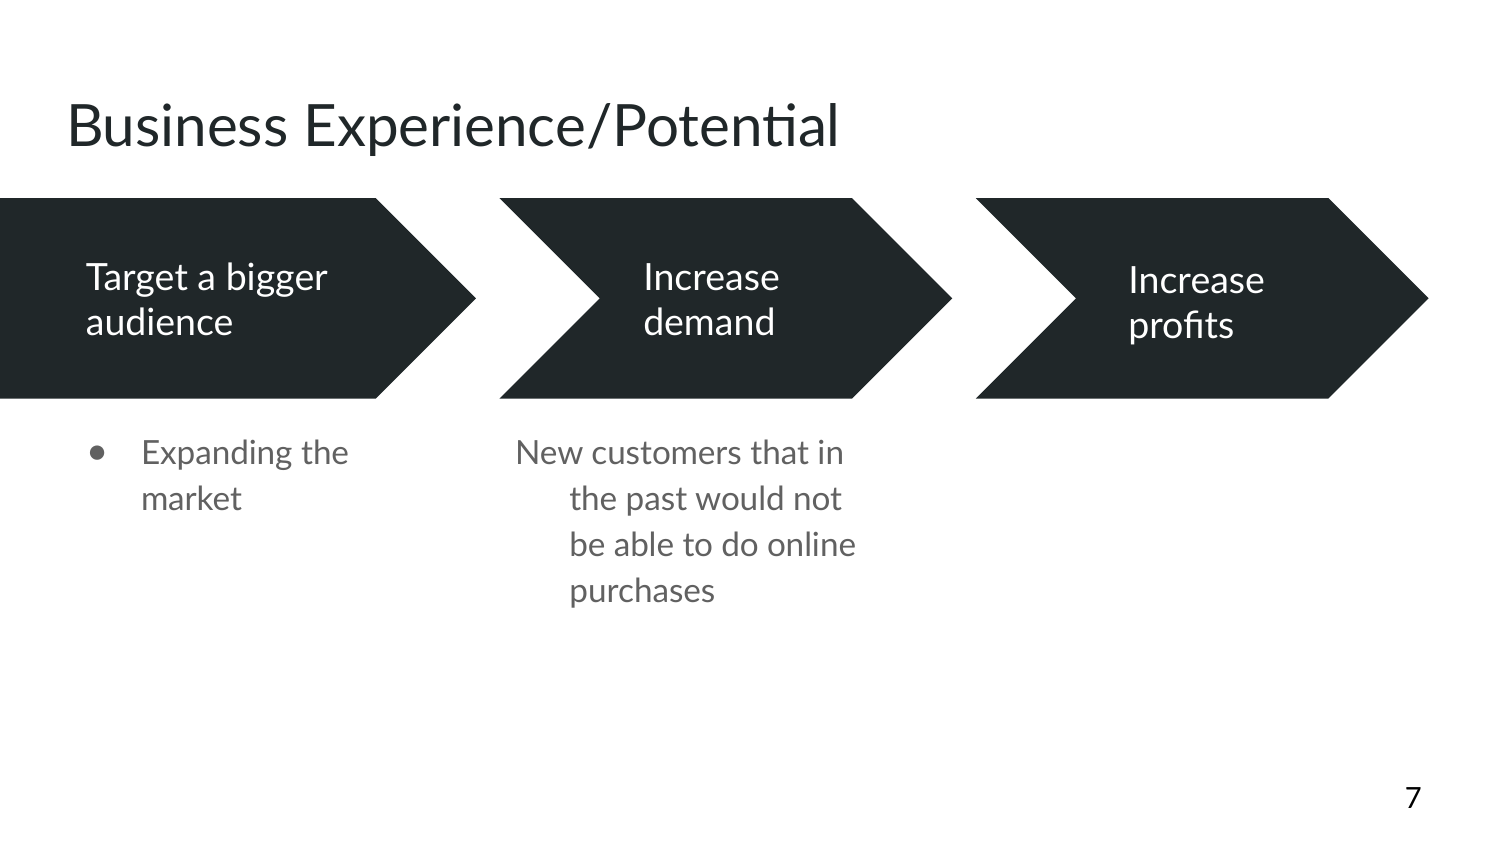

# Business Experience/Potential

Increase demand
Increase profits
Target a bigger audience
Expanding the market
New customers that in the past would not be able to do online purchases
7